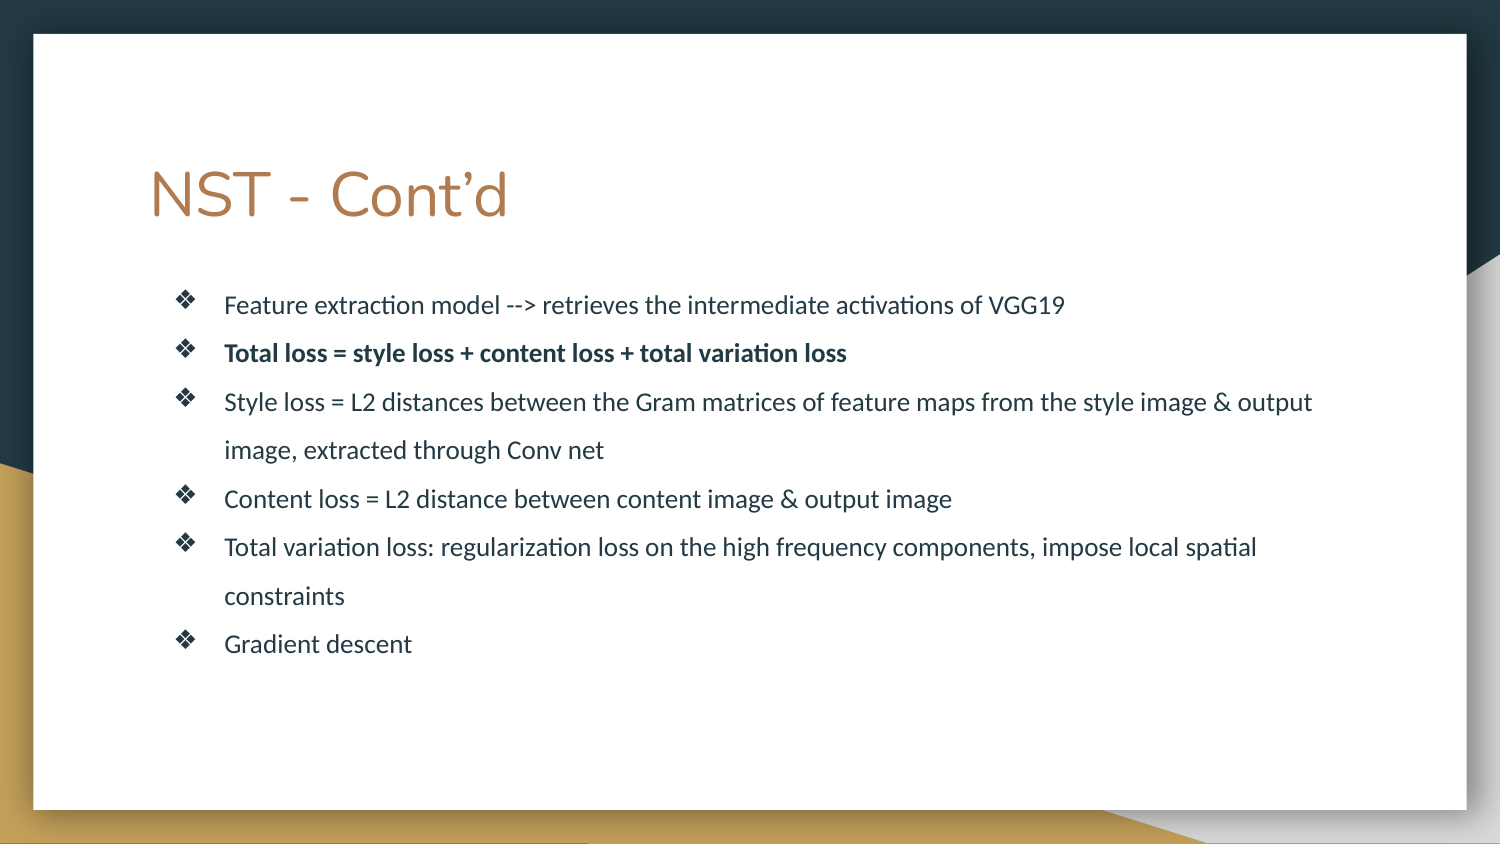

# NST - Cont’d
Feature extraction model --> retrieves the intermediate activations of VGG19
Total loss = style loss + content loss + total variation loss
Style loss = L2 distances between the Gram matrices of feature maps from the style image & output image, extracted through Conv net
Content loss = L2 distance between content image & output image
Total variation loss: regularization loss on the high frequency components, impose local spatial constraints
Gradient descent